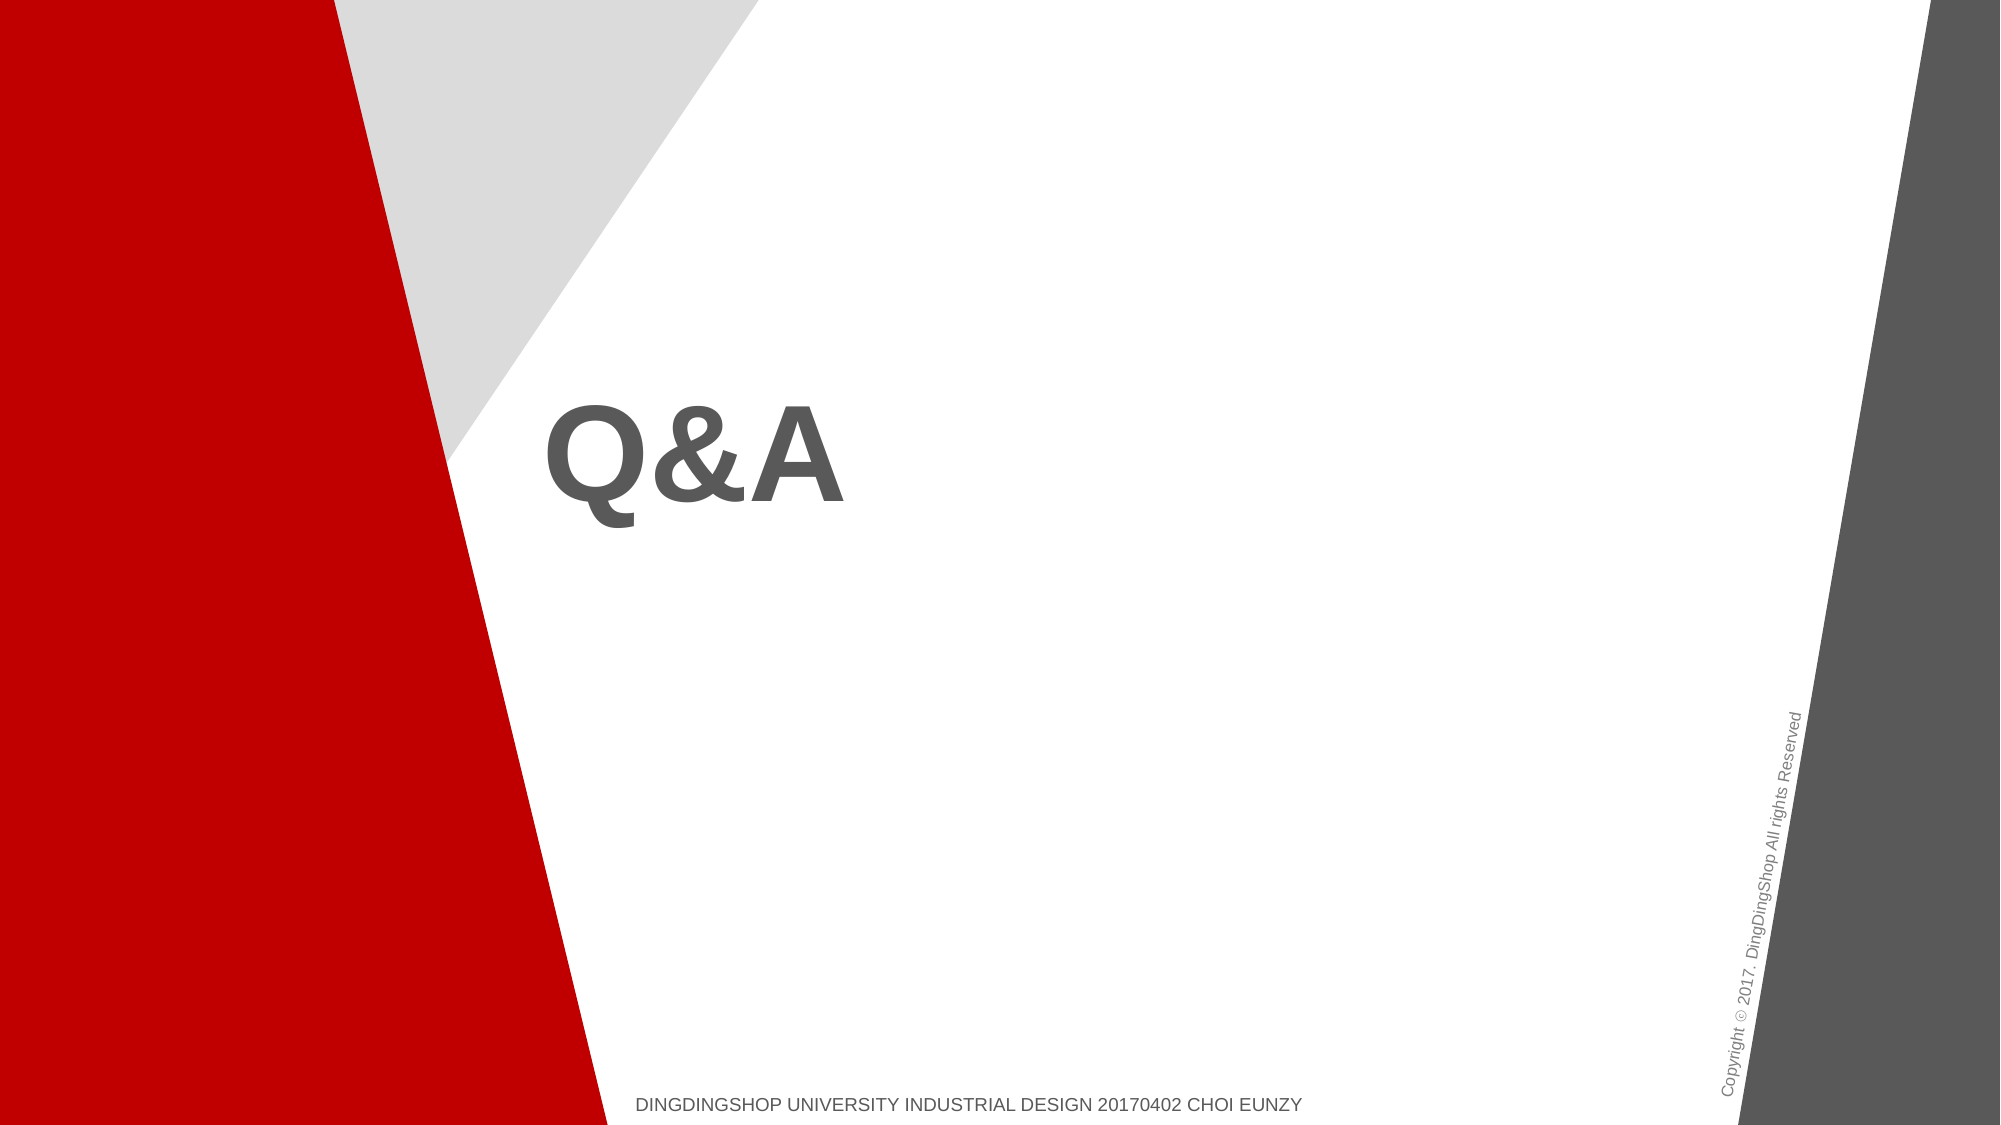

Q&A
Copyright ⓒ 2017. DingDingShop All rights Reserved
DINGDINGSHOP UNIVERSITY INDUSTRIAL DESIGN 20170402 CHOI EUNZY